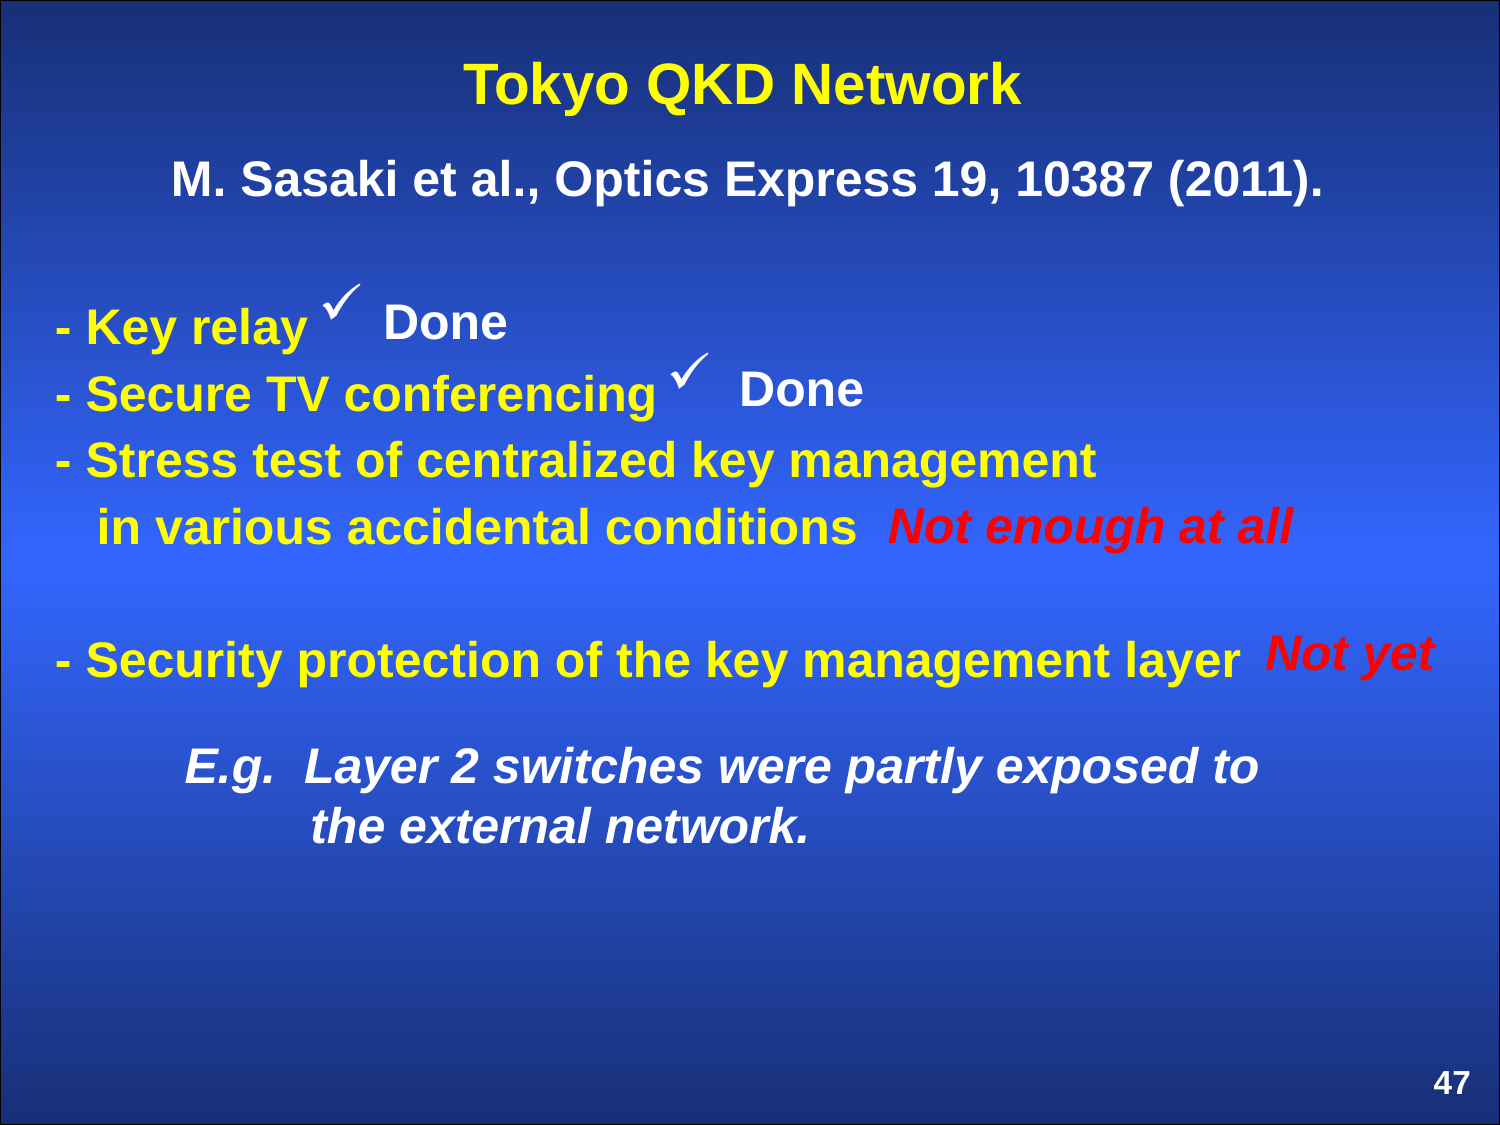

Tokyo QKD Network
M. Sasaki et al., Optics Express 19, 10387 (2011).

- Key relay
- Secure TV conferencing
- Stress test of centralized key management
   in various accidental conditions

- Security protection of the key management layer
Done

Done
Not enough at all
Not yet
E.g.  Layer 2 switches were partly exposed to
         the external network.